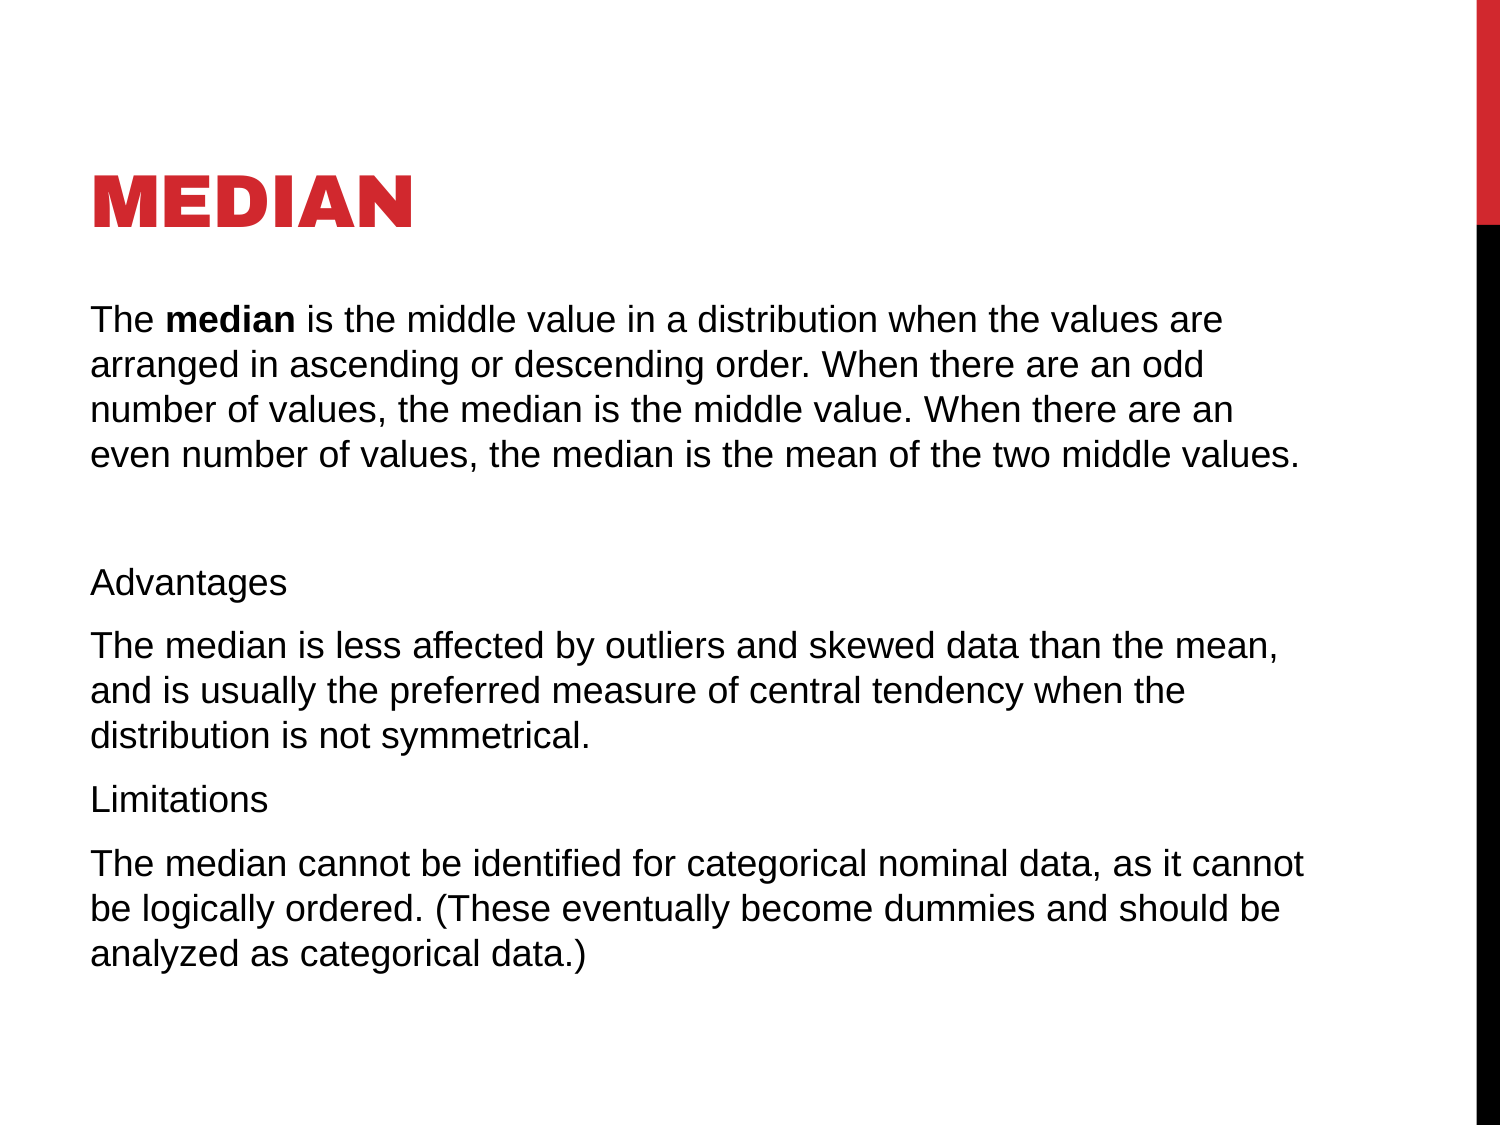

# Median
The median is the middle value in a distribution when the values are arranged in ascending or descending order. When there are an odd number of values, the median is the middle value. When there are an even number of values, the median is the mean of the two middle values.

Advantages
The median is less affected by outliers and skewed data than the mean, and is usually the preferred measure of central tendency when the distribution is not symmetrical.
Limitations
The median cannot be identified for categorical nominal data, as it cannot be logically ordered. (These eventually become dummies and should be analyzed as categorical data.)